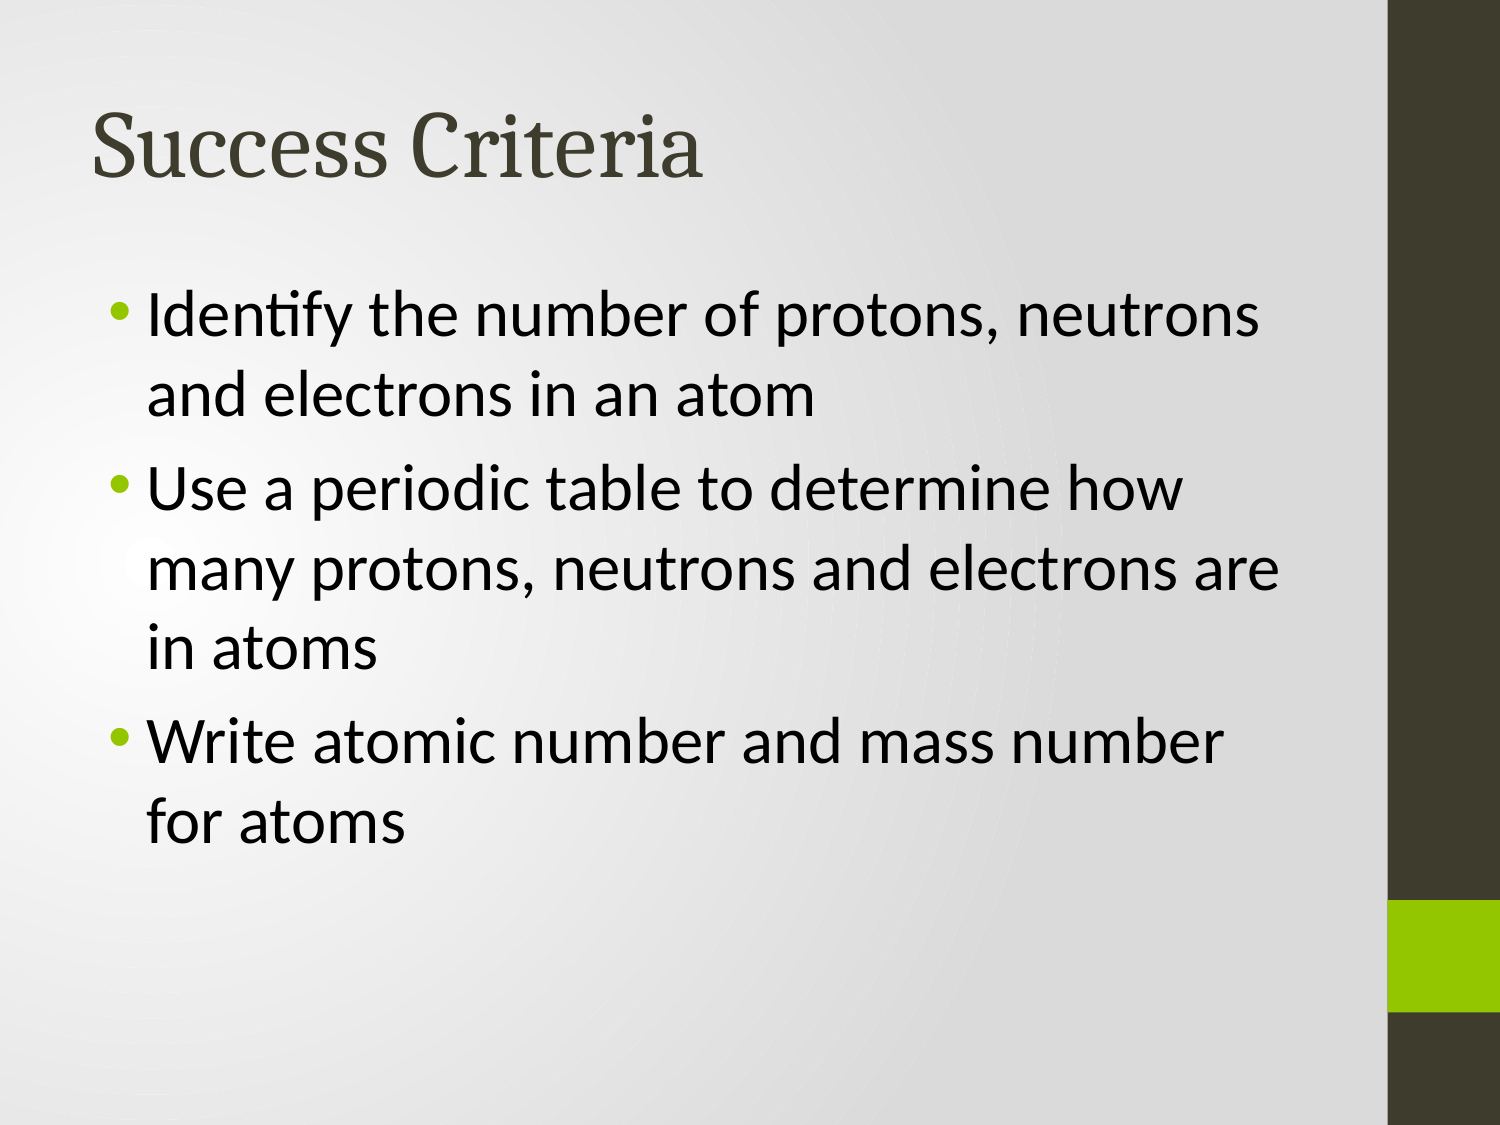

# Success Criteria
Identify the number of protons, neutrons and electrons in an atom
Use a periodic table to determine how many protons, neutrons and electrons are in atoms
Write atomic number and mass number for atoms